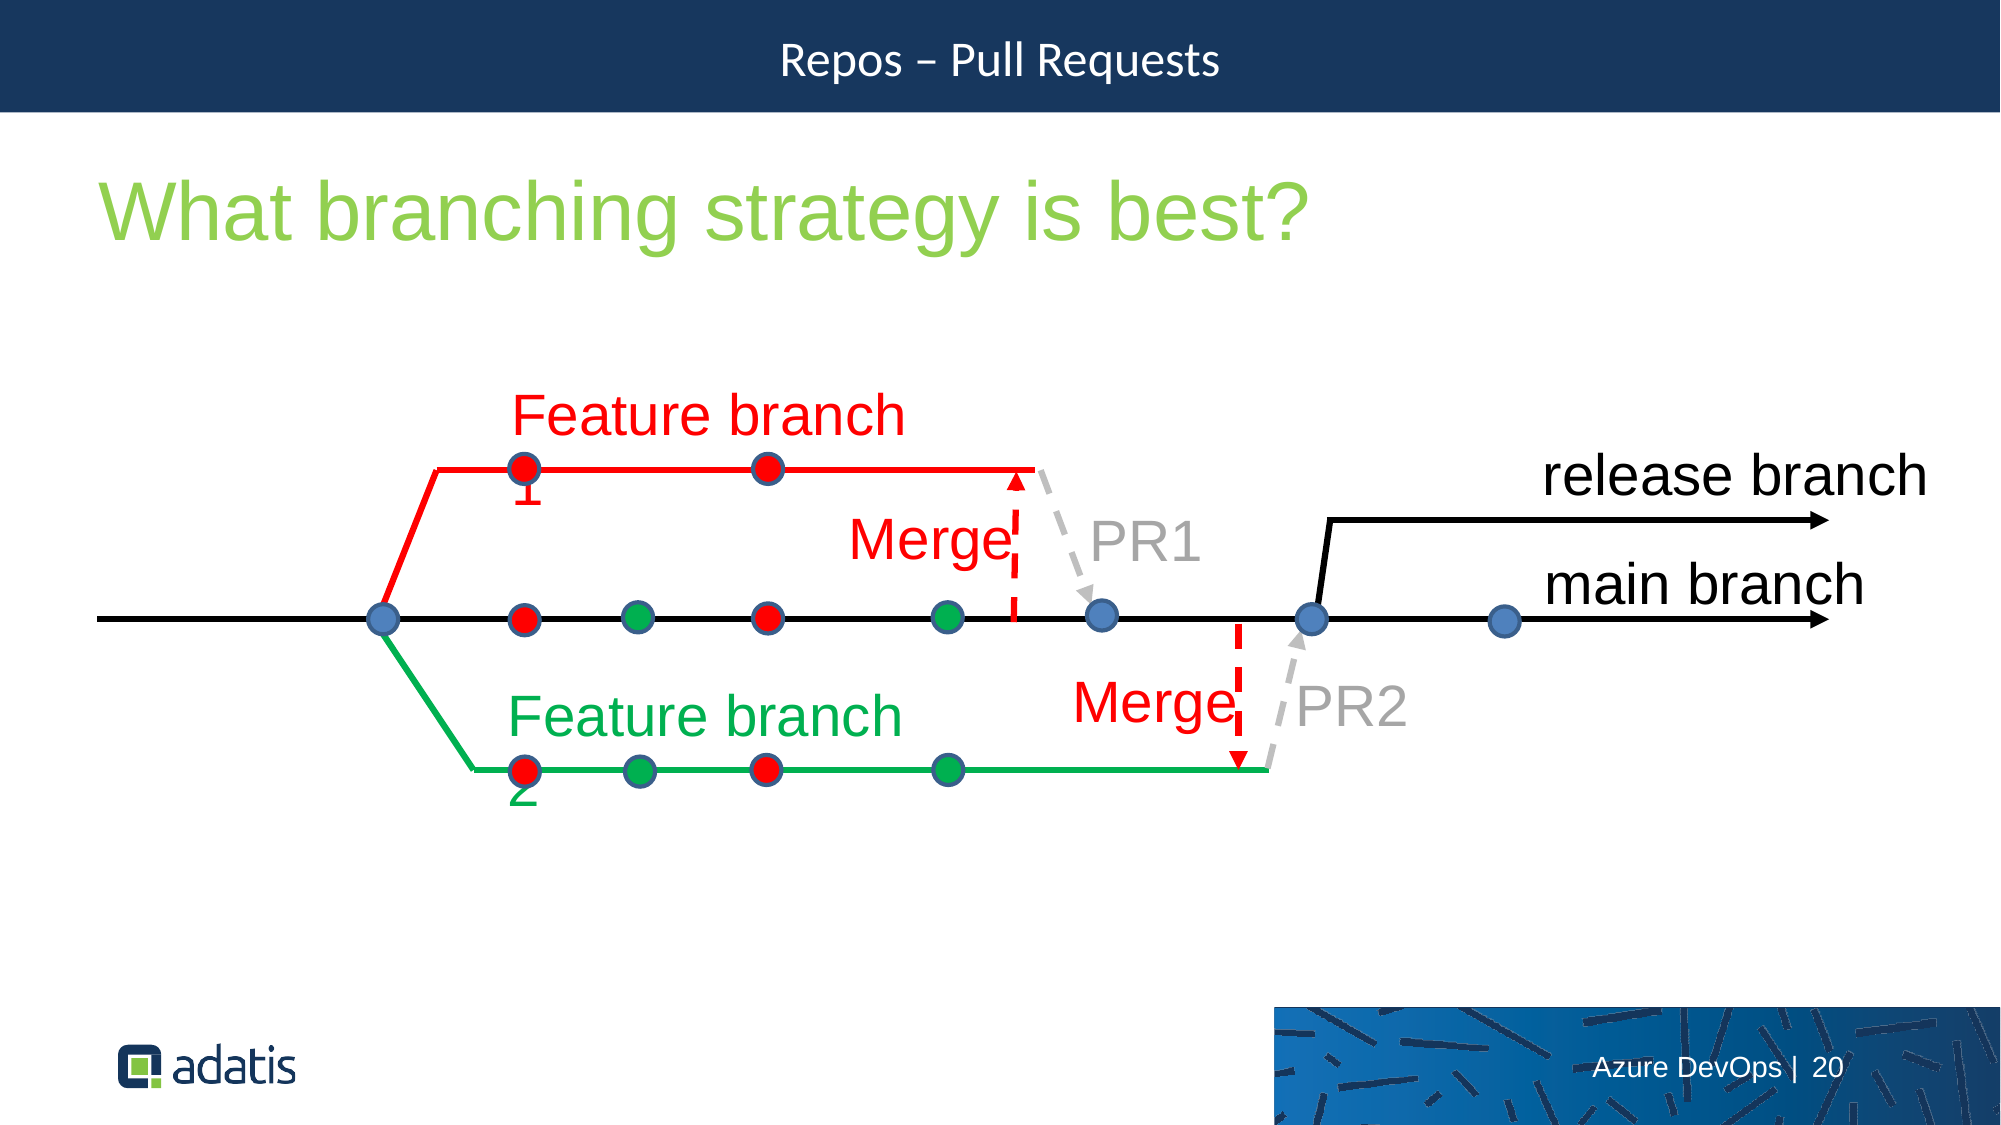

Repos – Pull Requests
What branching strategy is best?
Feature branch 1
release branch

Merge
PR1
main branch

Merge
PR2
Feature branch 2

Azure DevOps | 20